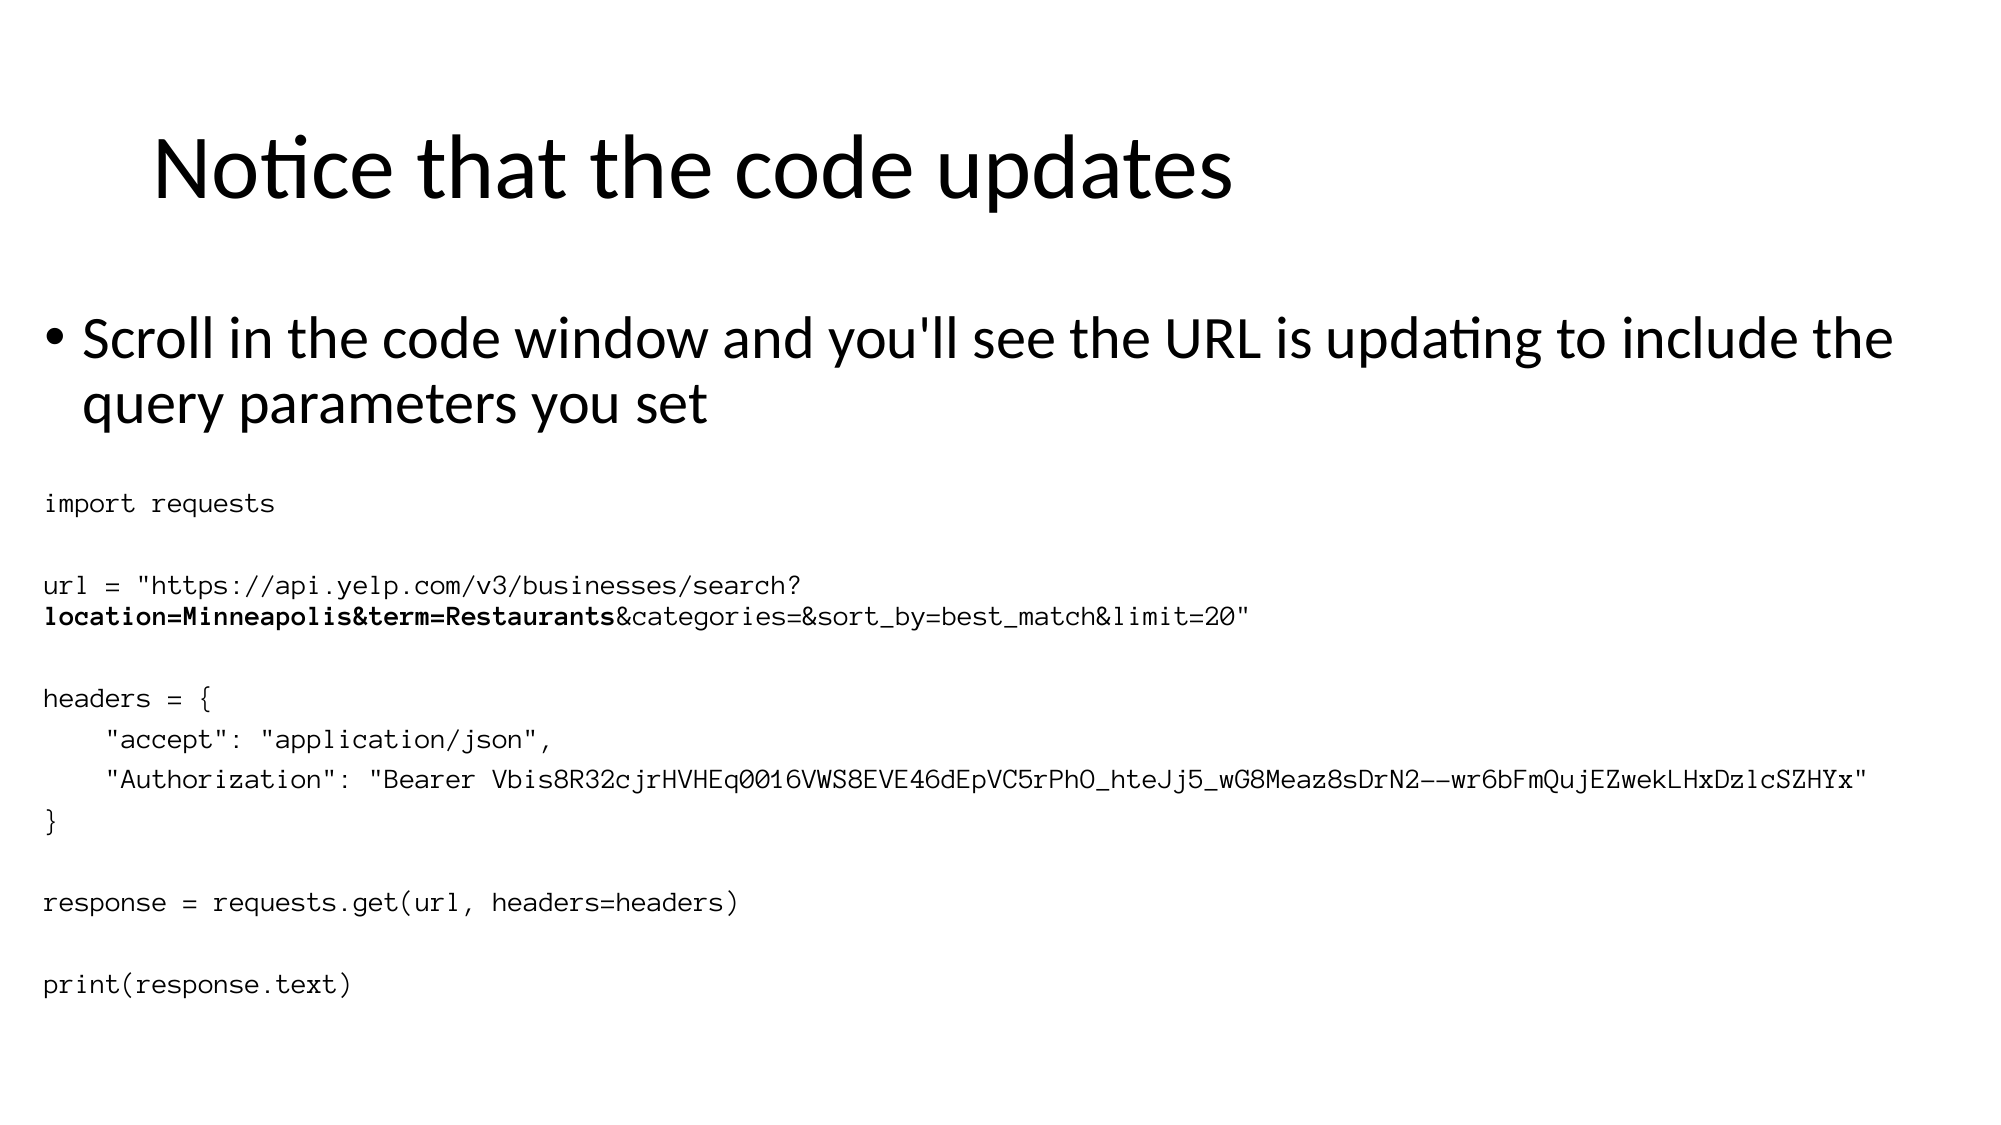

# Notice that the code updates
Scroll in the code window and you'll see the URL is updating to include the query parameters you set

import requests

url = "https://api.yelp.com/v3/businesses/search?location=Minneapolis&term=Restaurants&categories=&sort_by=best_match&limit=20"

headers = {
    "accept": "application/json",
    "Authorization": "Bearer Vbis8R32cjrHVHEq0016VWS8EVE46dEpVC5rPhO_hteJj5_wG8Meaz8sDrN2--wr6bFmQujEZwekLHxDzlcSZHYx"
}

response = requests.get(url, headers=headers)

print(response.text)